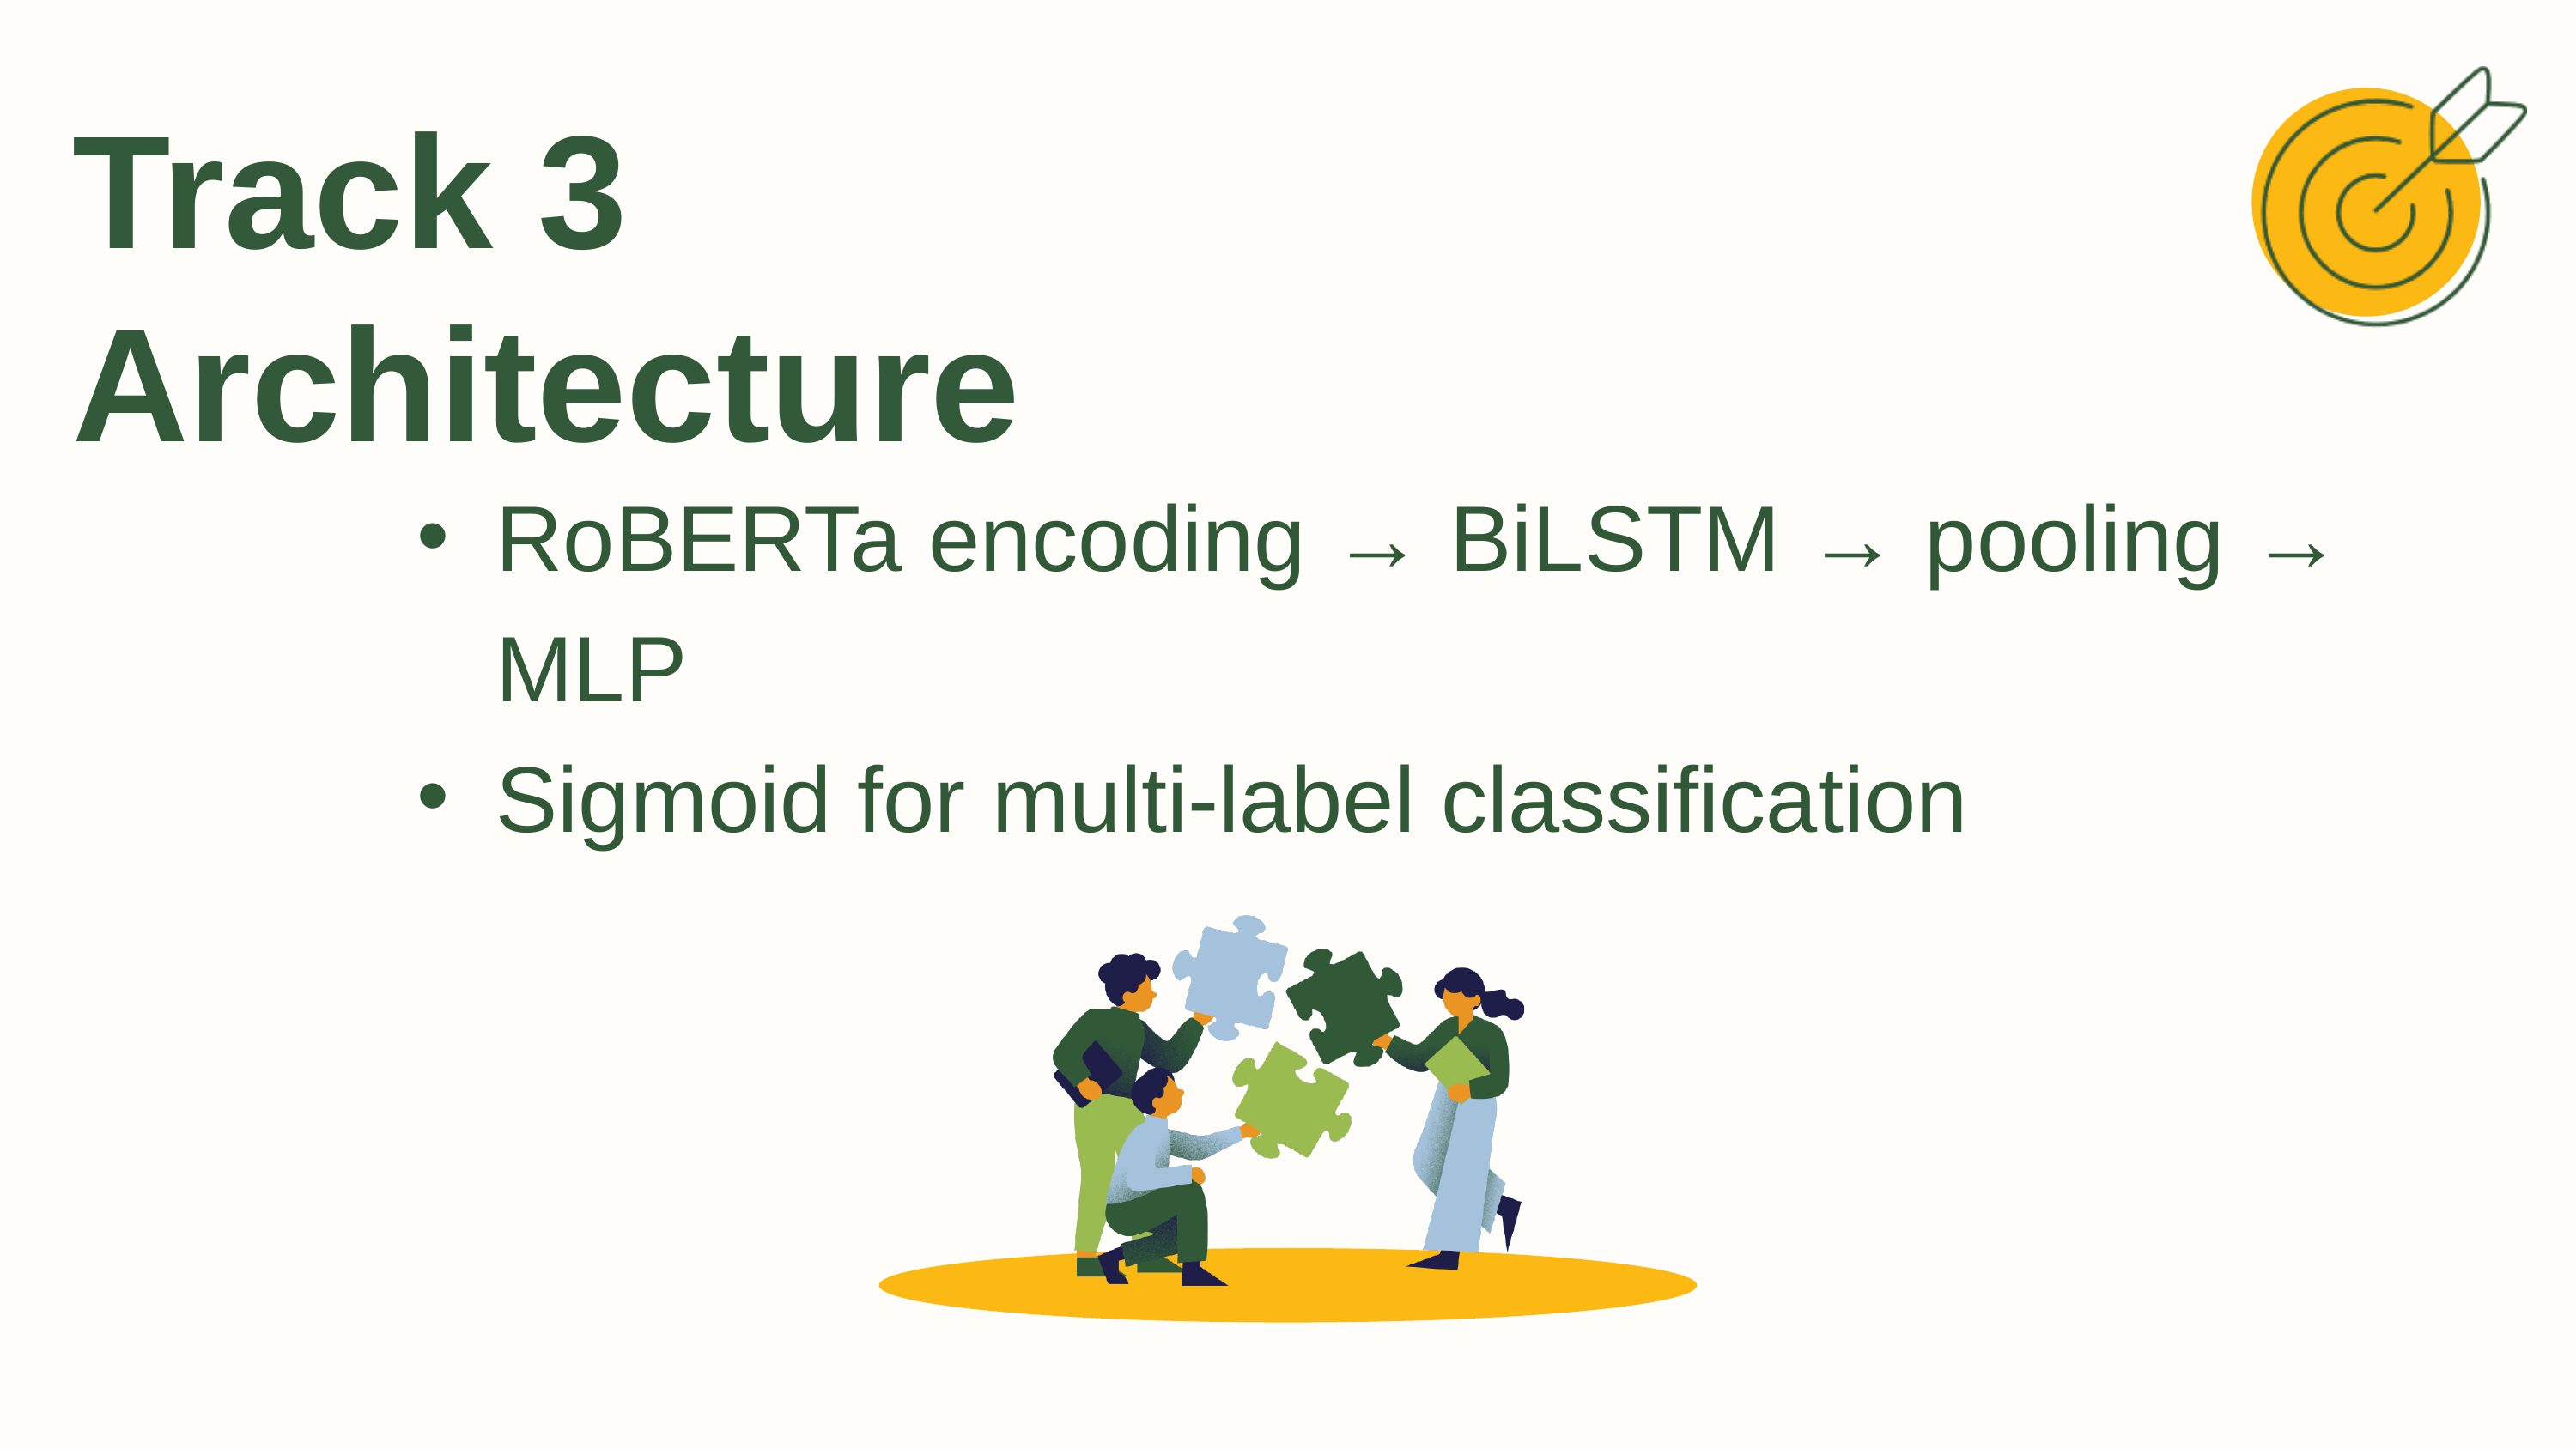

Track 3
Architecture

RoBERTa encoding → BiLSTM → pooling → MLP
Sigmoid for multi-label classification